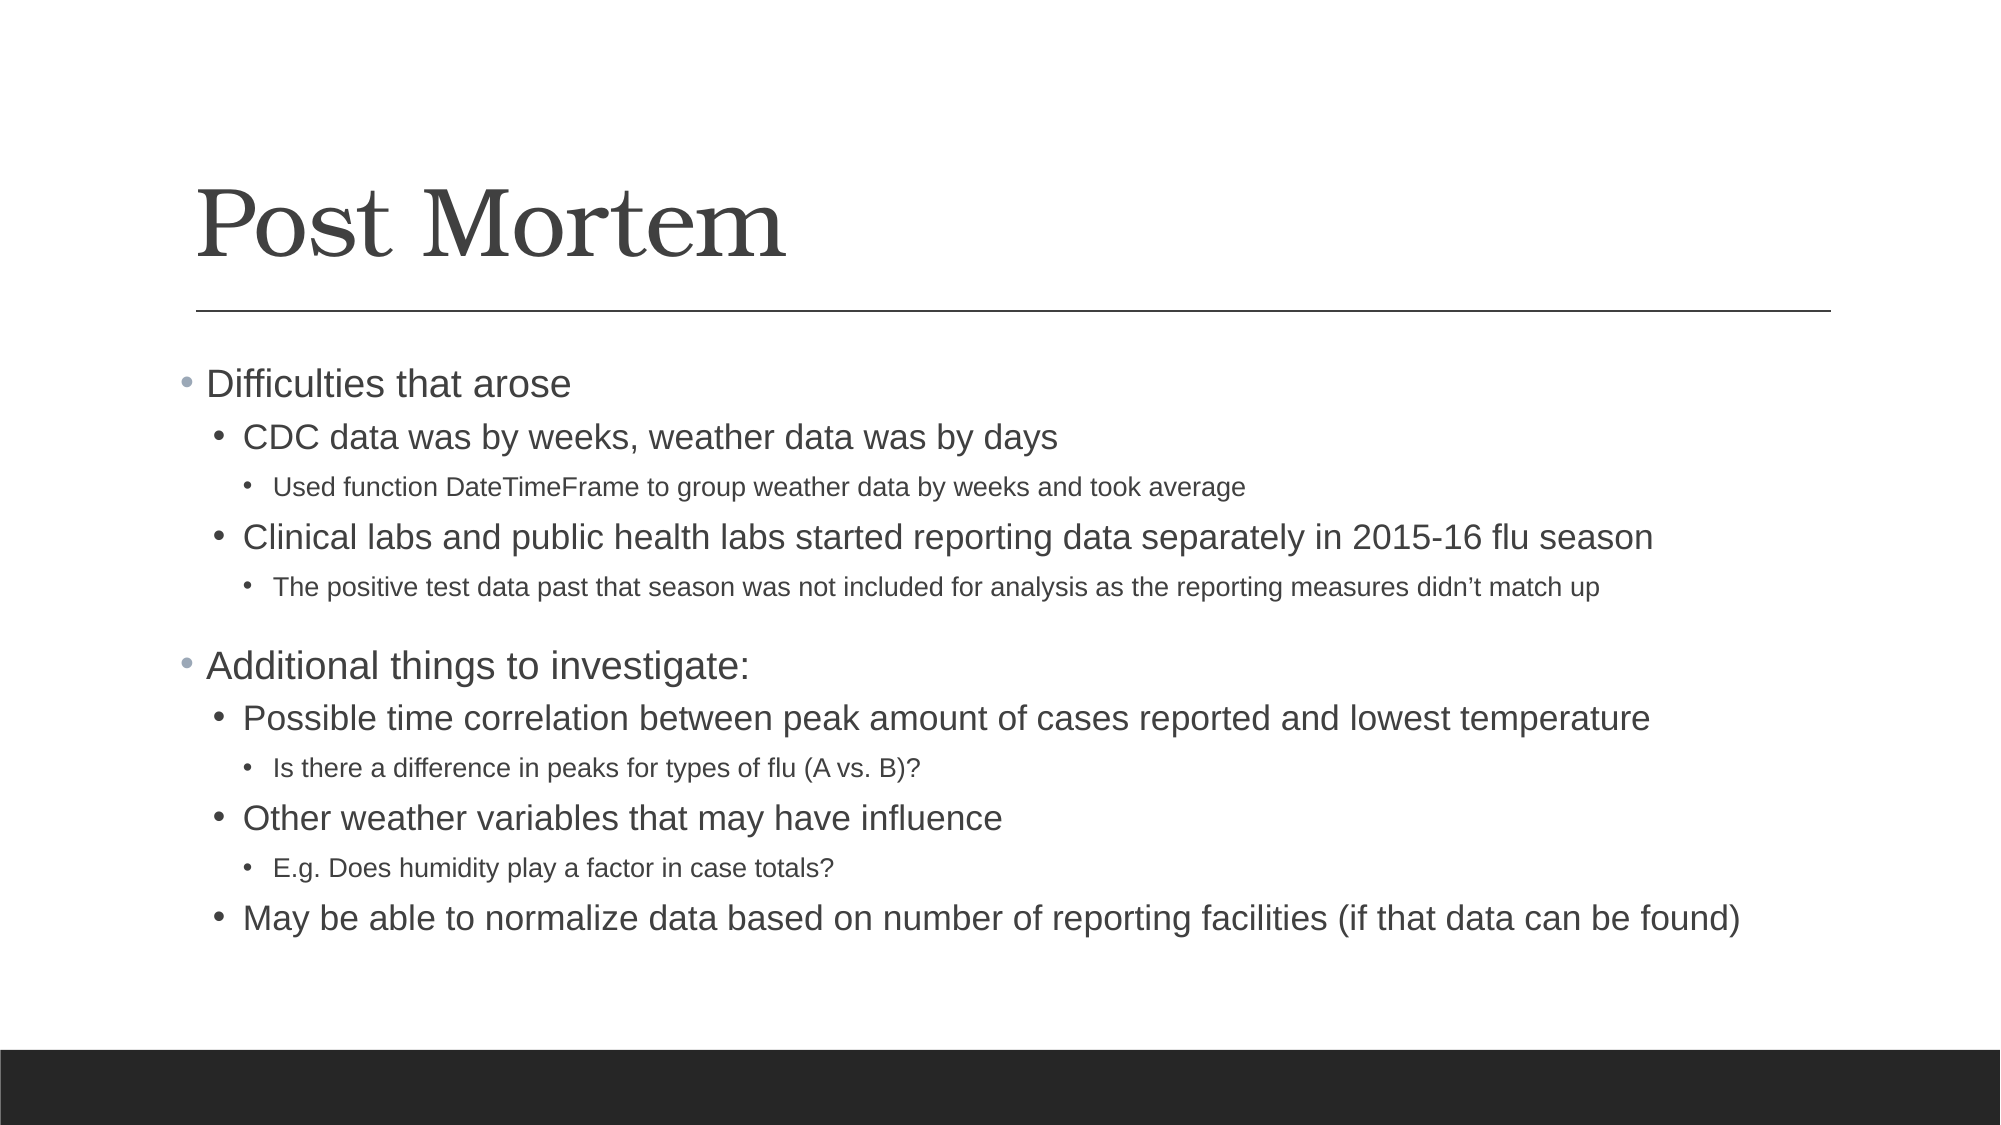

# Post Mortem
 Difficulties that arose
CDC data was by weeks, weather data was by days
Used function DateTimeFrame to group weather data by weeks and took average
Clinical labs and public health labs started reporting data separately in 2015-16 flu season
The positive test data past that season was not included for analysis as the reporting measures didn’t match up
 Additional things to investigate:
Possible time correlation between peak amount of cases reported and lowest temperature
Is there a difference in peaks for types of flu (A vs. B)?
Other weather variables that may have influence
E.g. Does humidity play a factor in case totals?
May be able to normalize data based on number of reporting facilities (if that data can be found)